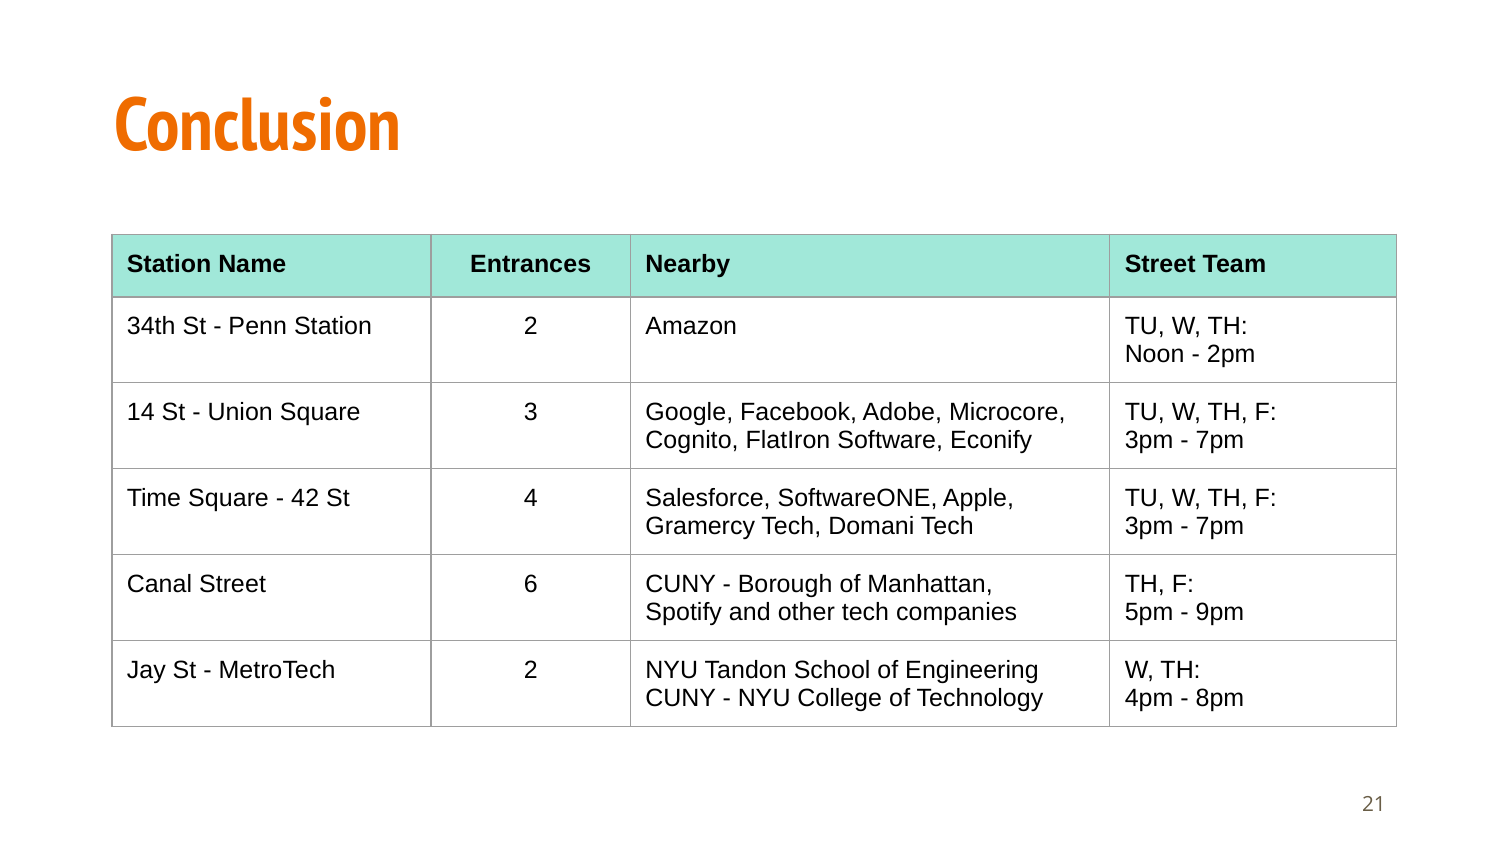

# Conclusion
| Station Name | Entrances | Nearby | Street Team |
| --- | --- | --- | --- |
| 34th St - Penn Station | 2 | Amazon | TU, W, TH: Noon - 2pm |
| 14 St - Union Square | 3 | Google, Facebook, Adobe, Microcore, Cognito, FlatIron Software, Econify | TU, W, TH, F: 3pm - 7pm |
| Time Square - 42 St | 4 | Salesforce, SoftwareONE, Apple, Gramercy Tech, Domani Tech | TU, W, TH, F: 3pm - 7pm |
| Canal Street | 6 | CUNY - Borough of Manhattan, Spotify and other tech companies | TH, F: 5pm - 9pm |
| Jay St - MetroTech | 2 | NYU Tandon School of Engineering CUNY - NYU College of Technology | W, TH: 4pm - 8pm |
21